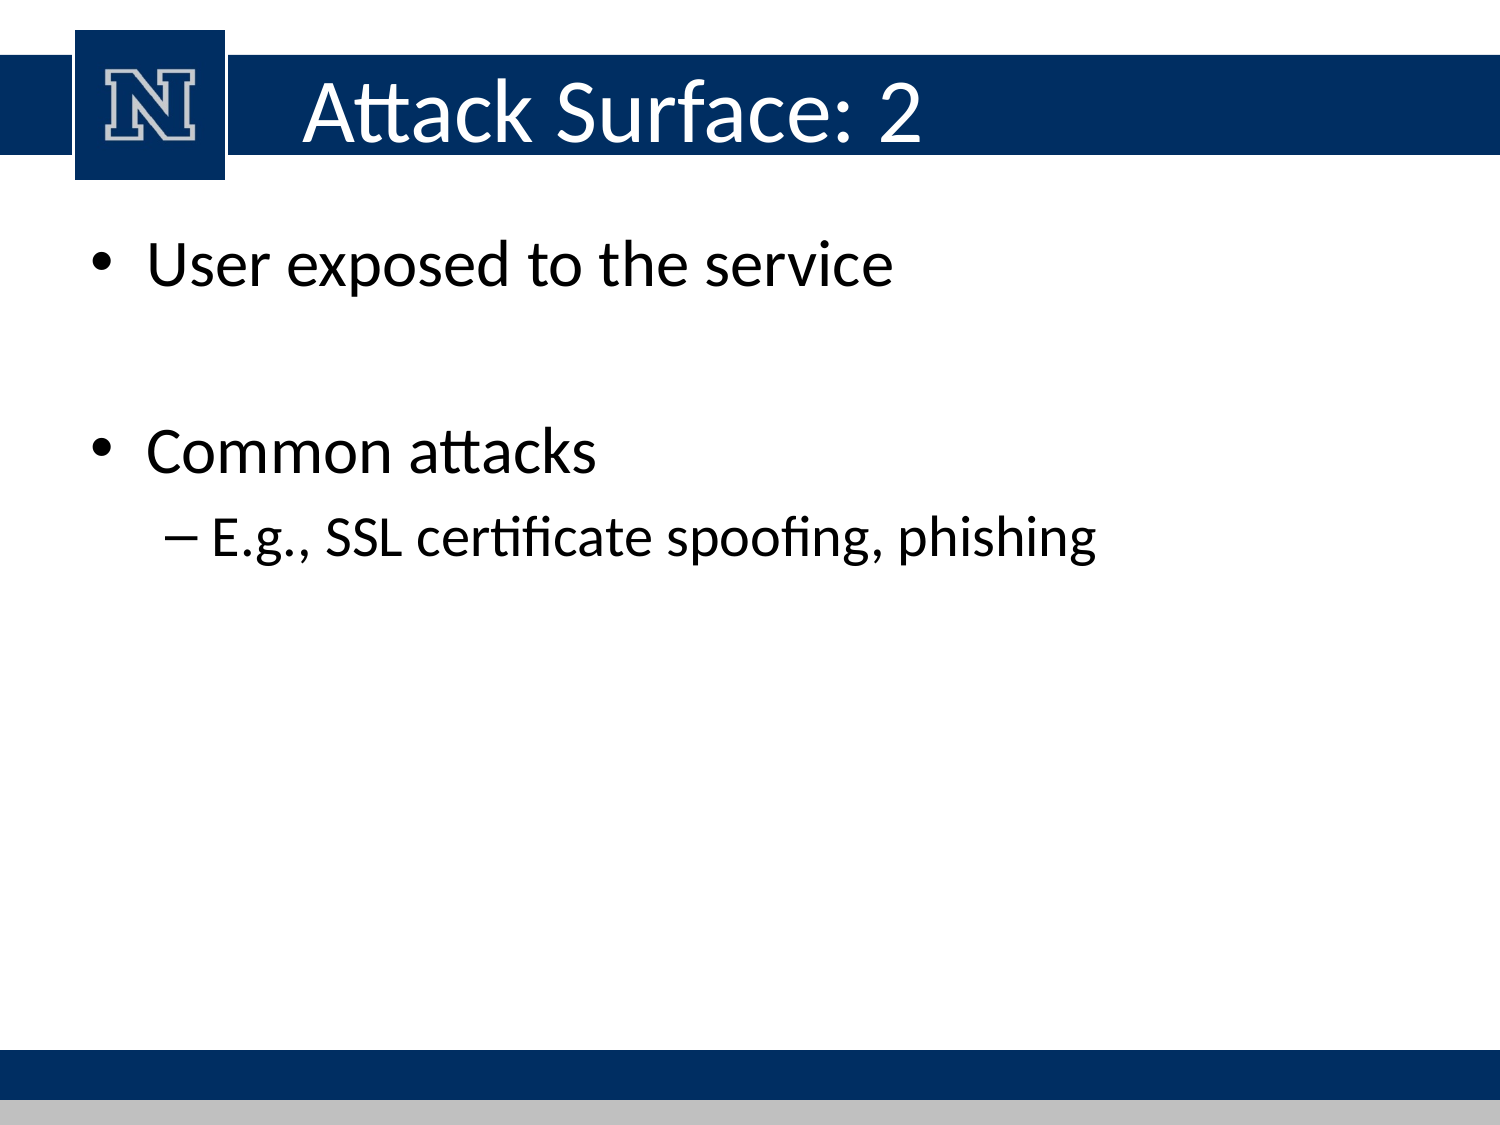

# Attack Surface: 2
User exposed to the service

Common attacks
E.g., SSL certificate spoofing, phishing